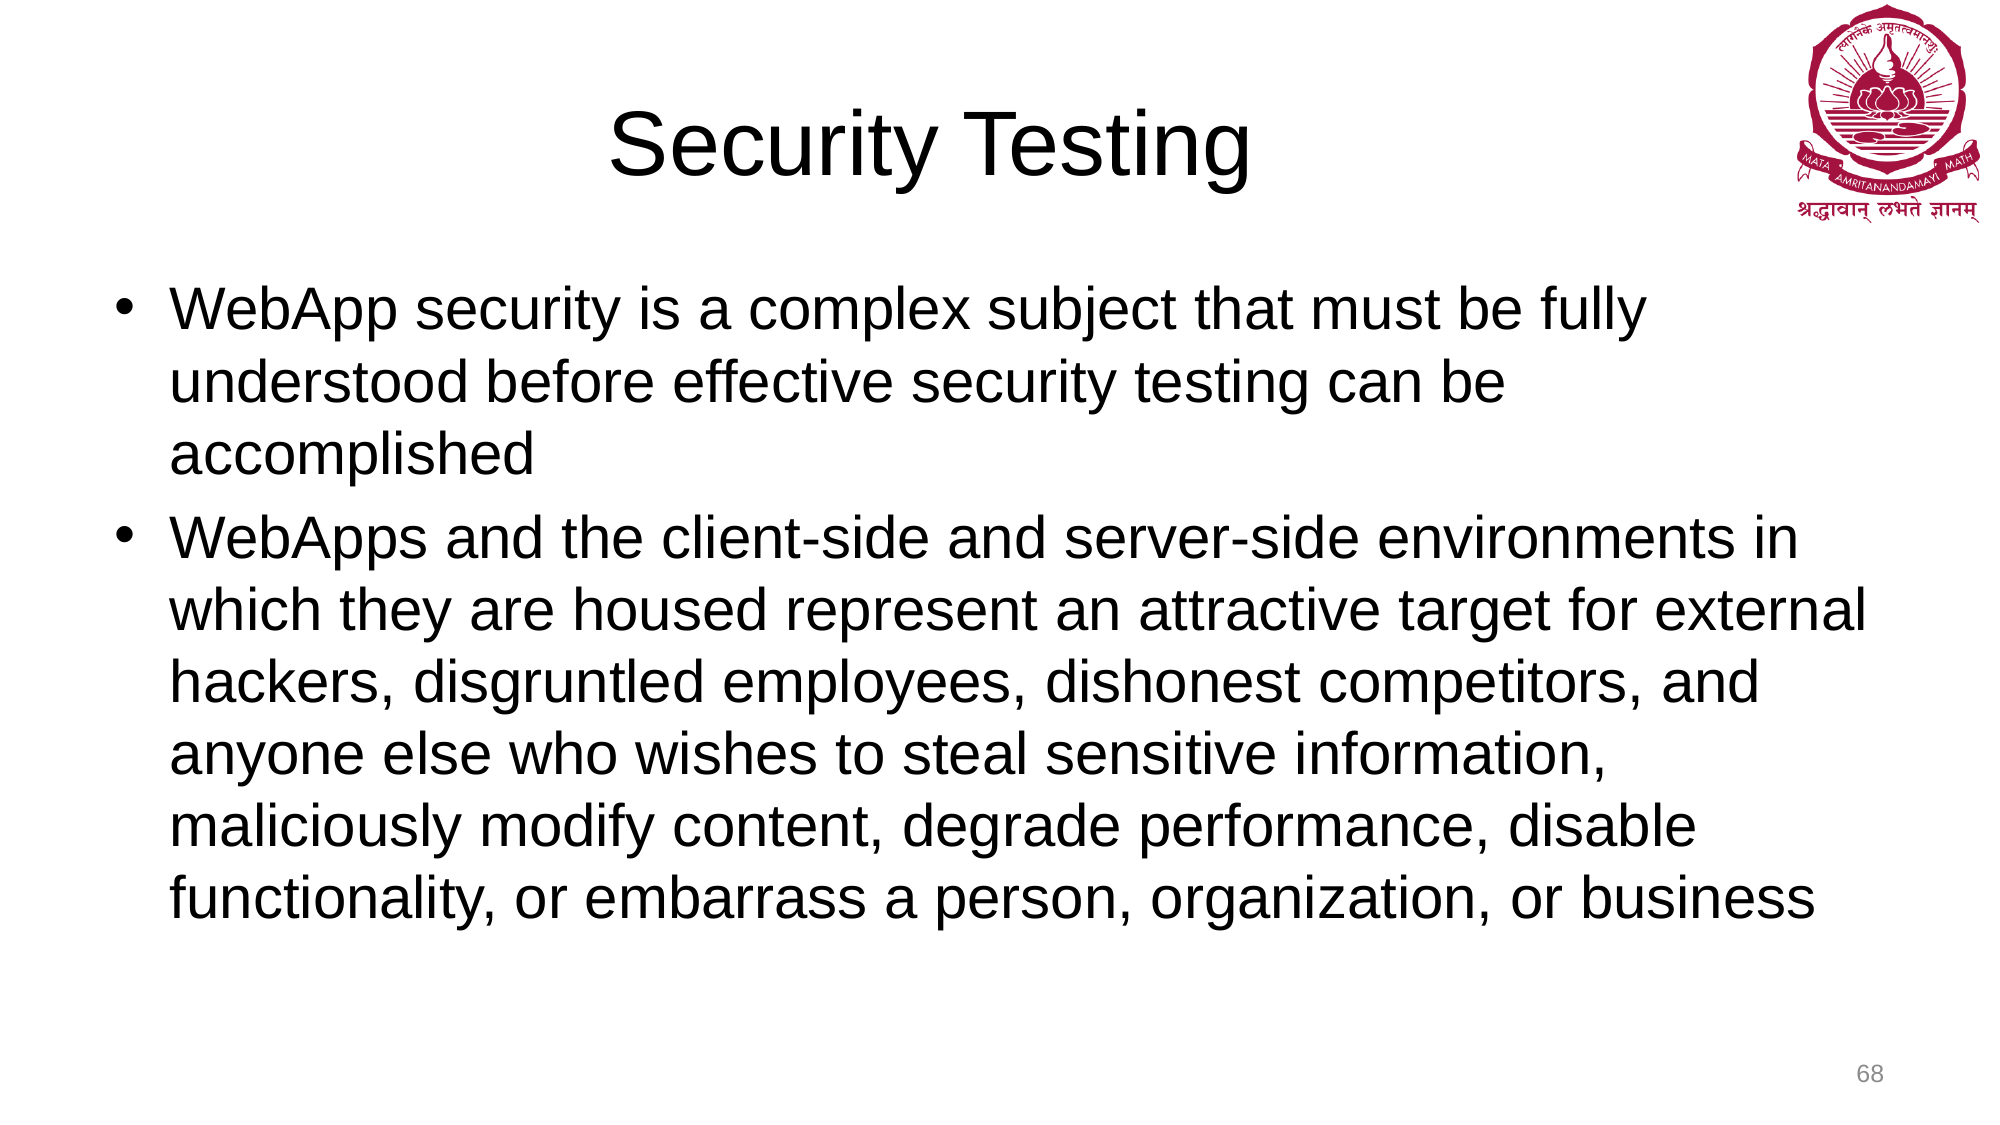

# Security Testing
WebApp security is a complex subject that must be fully understood before effective security testing can be accomplished
WebApps and the client-side and server-side environments in which they are housed represent an attractive target for external hackers, disgruntled employees, dishonest competitors, and anyone else who wishes to steal sensitive information, maliciously modify content, degrade performance, disable functionality, or embarrass a person, organization, or business
68